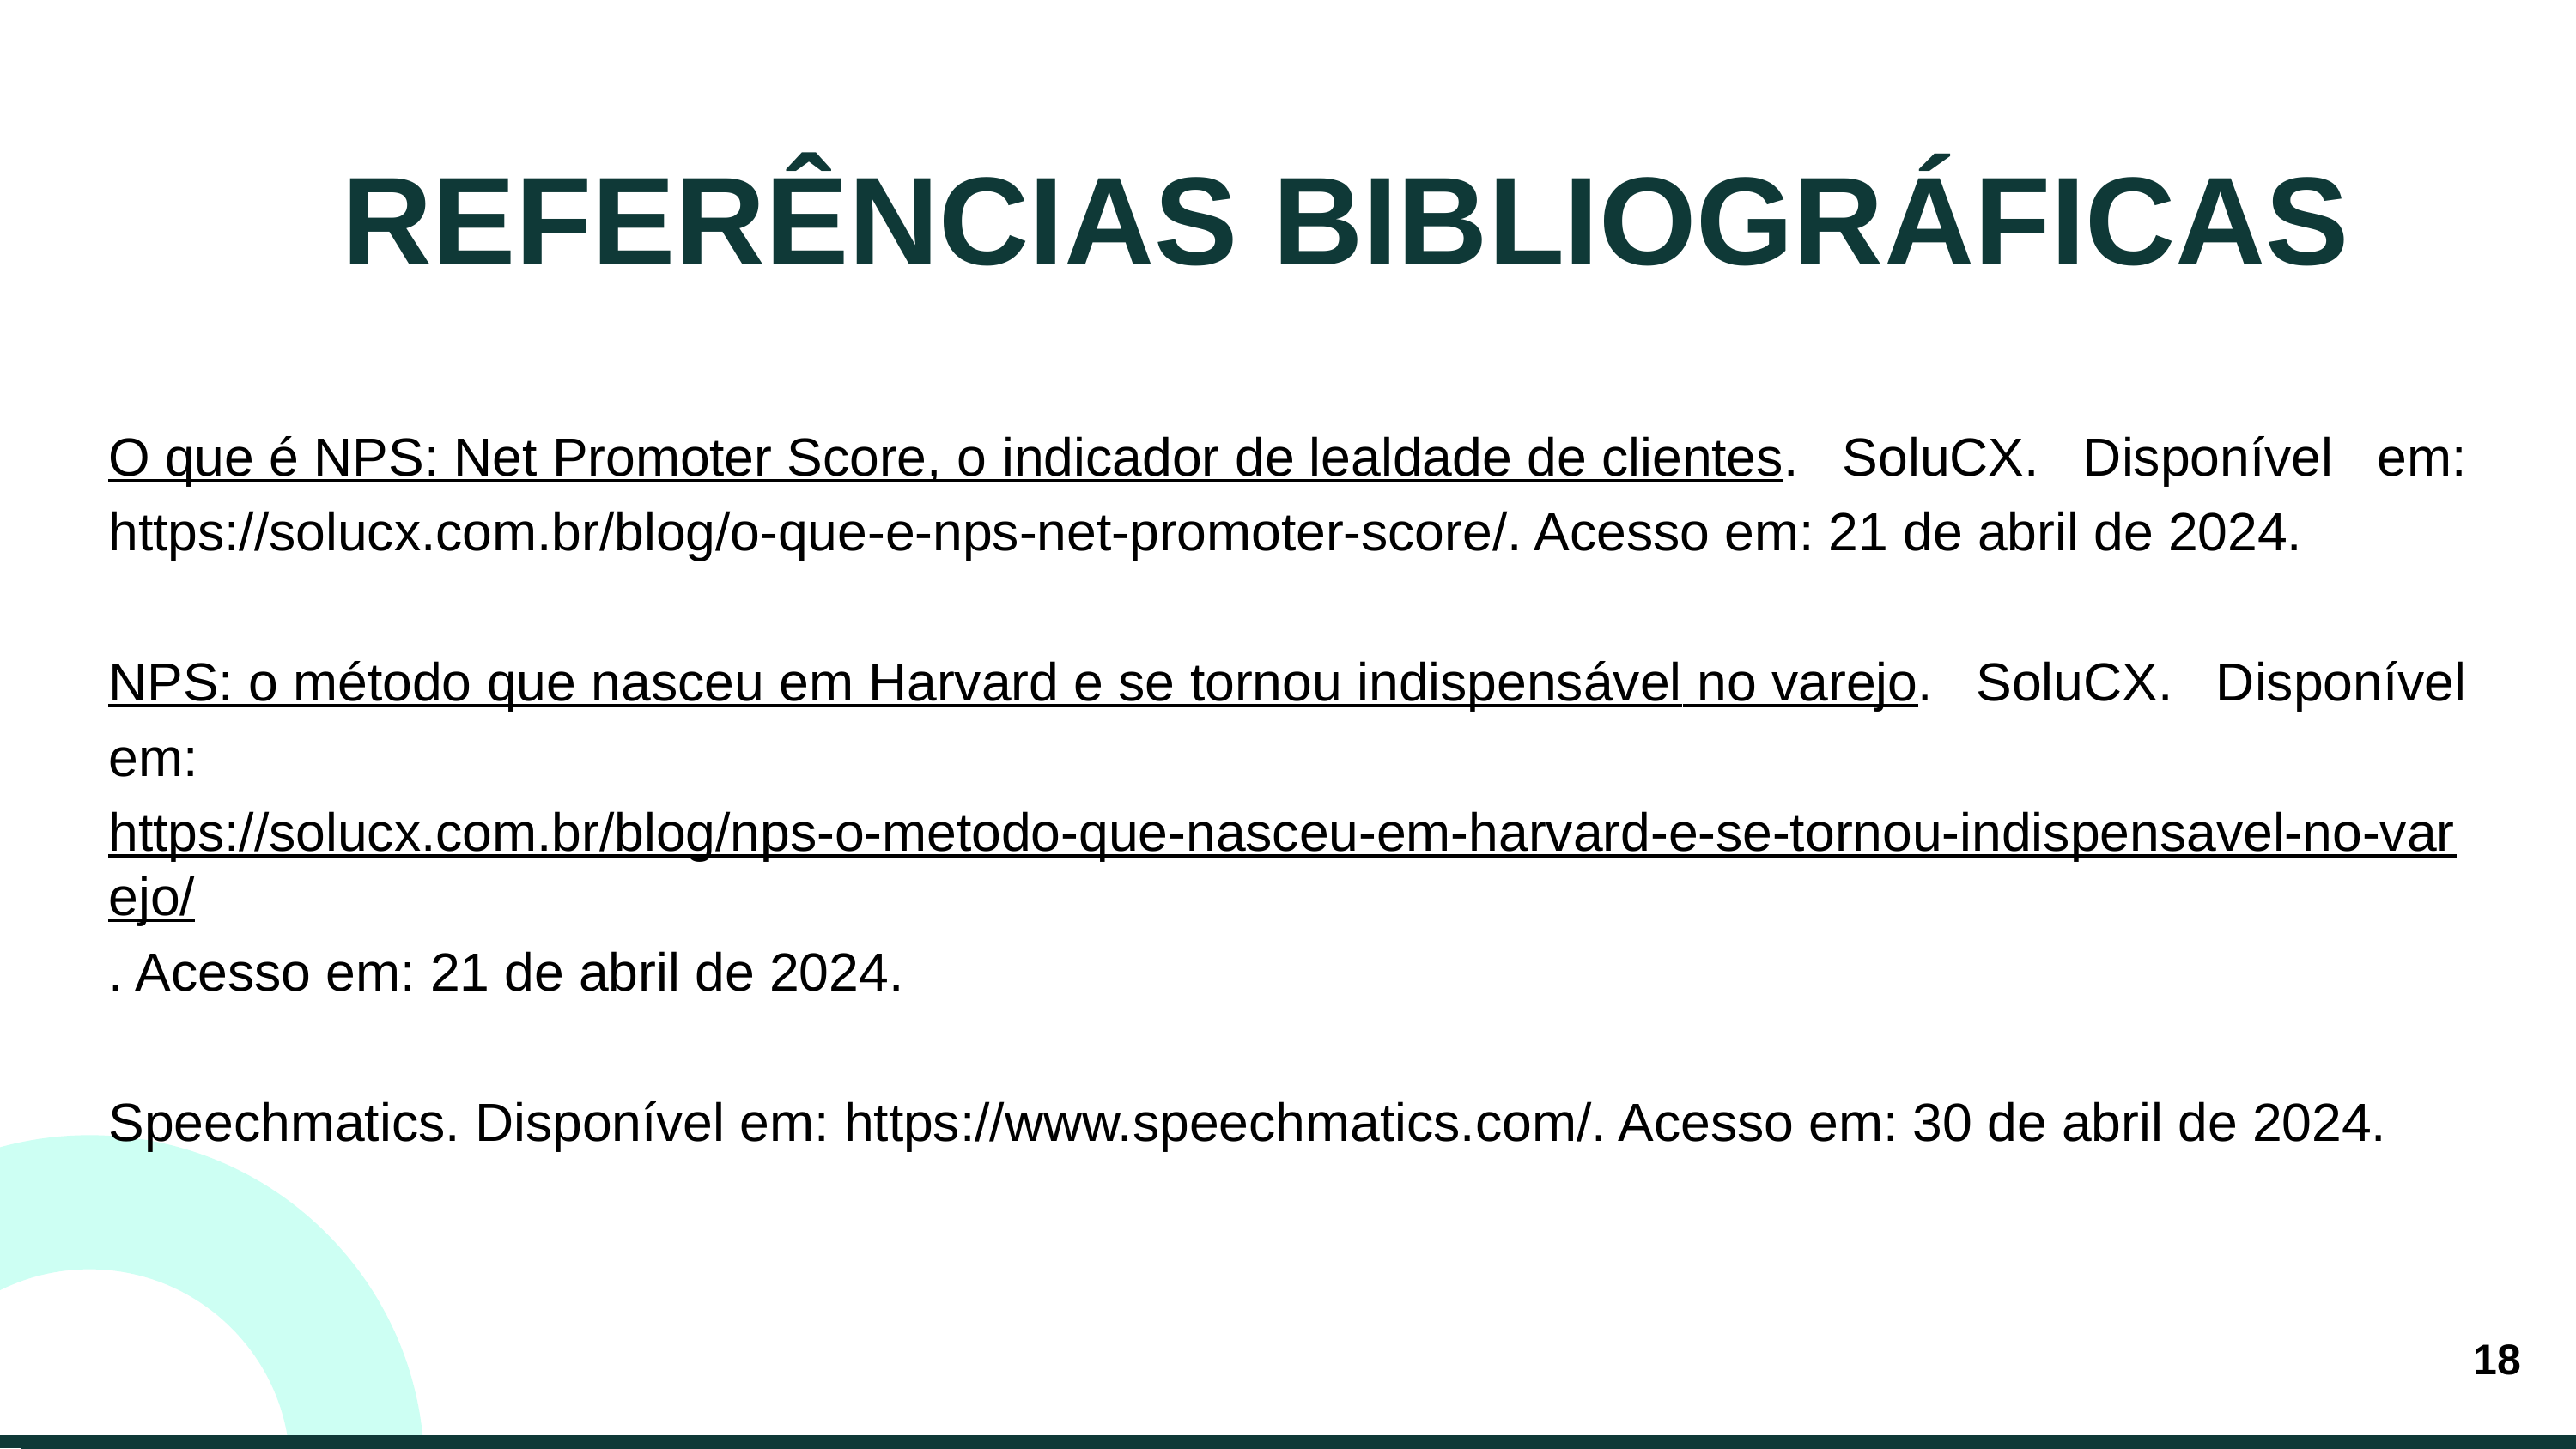

REFERÊNCIAS BIBLIOGRÁFICAS
O que é NPS: Net Promoter Score, o indicador de lealdade de clientes. SoluCX. Disponível em: https://solucx.com.br/blog/o-que-e-nps-net-promoter-score/. Acesso em: 21 de abril de 2024.

NPS: o método que nasceu em Harvard e se tornou indispensável no varejo. SoluCX. Disponível em: https://solucx.com.br/blog/nps-o-metodo-que-nasceu-em-harvard-e-se-tornou-indispensavel-no-varejo/. Acesso em: 21 de abril de 2024.

Speechmatics. Disponível em: https://www.speechmatics.com/. Acesso em: 30 de abril de 2024.

18